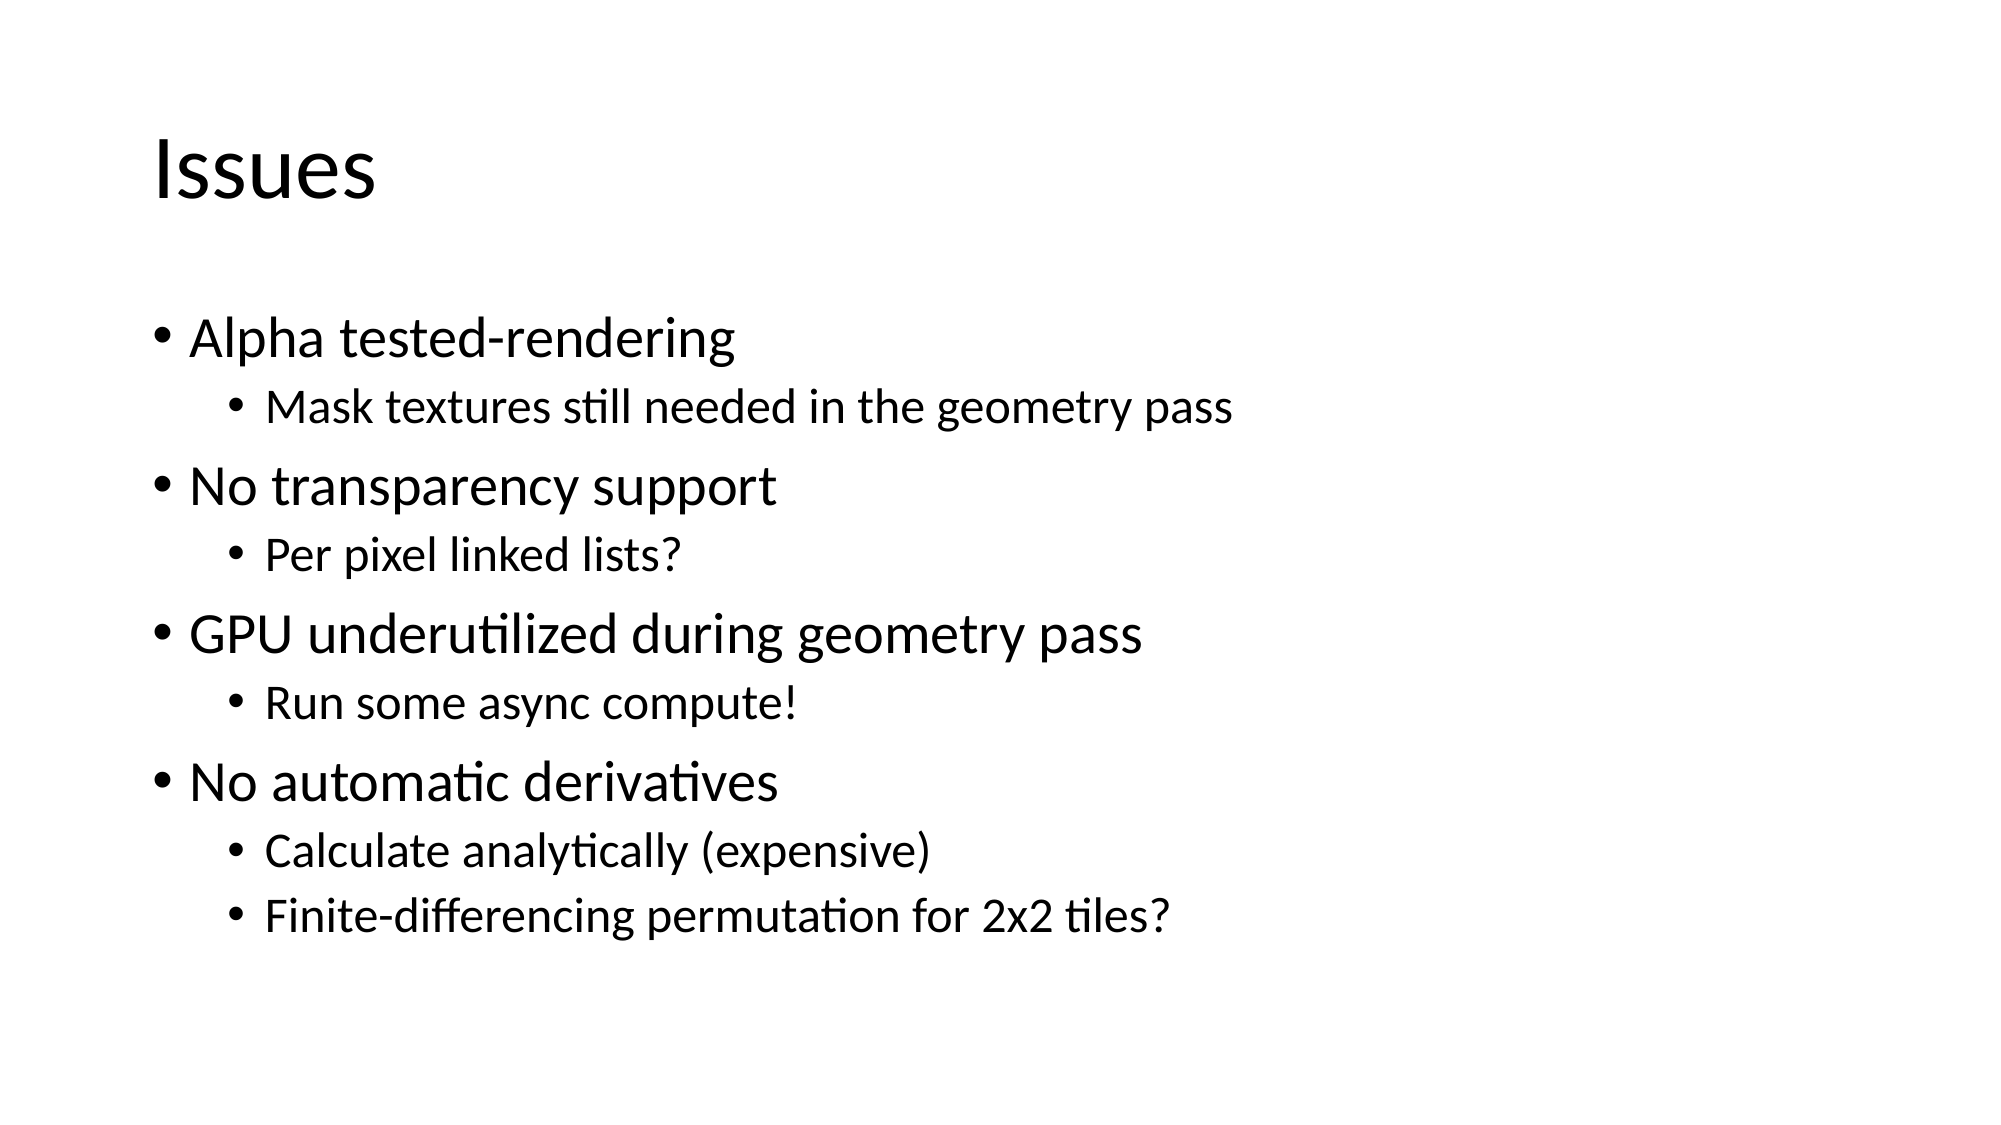

# Issues
Alpha tested-rendering
Mask textures still needed in the geometry pass
No transparency support
Per pixel linked lists?
GPU underutilized during geometry pass
Run some async compute!
No automatic derivatives
Calculate analytically (expensive)
Finite-differencing permutation for 2x2 tiles?